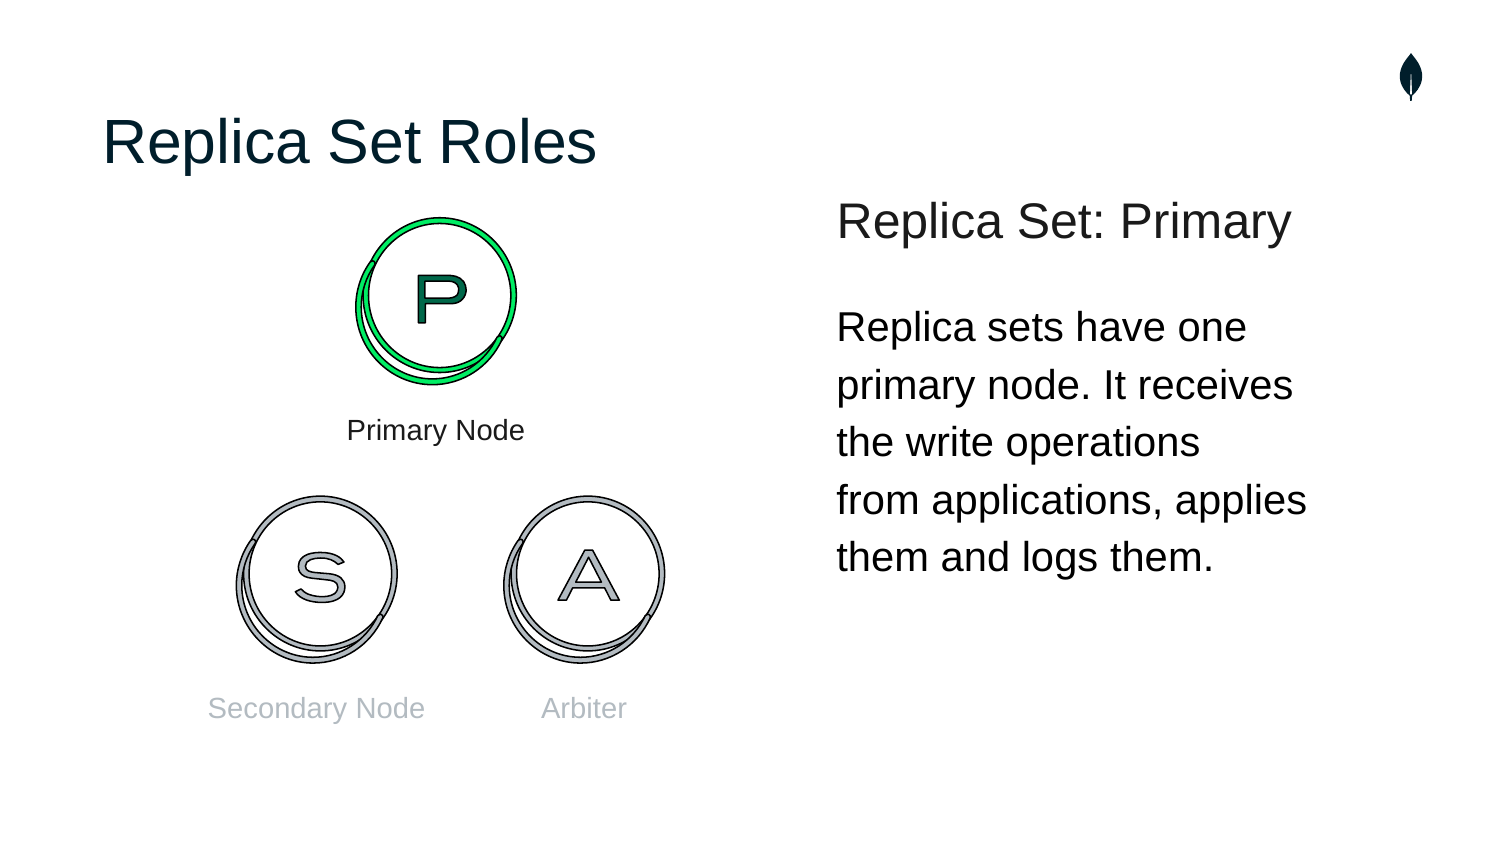

# Replica Set Roles
Replica Set: Primary

Replica sets have one
primary node. It receives
the write operations
from applications, applies them and logs them.

Primary Node

Secondary Node
Arbiter